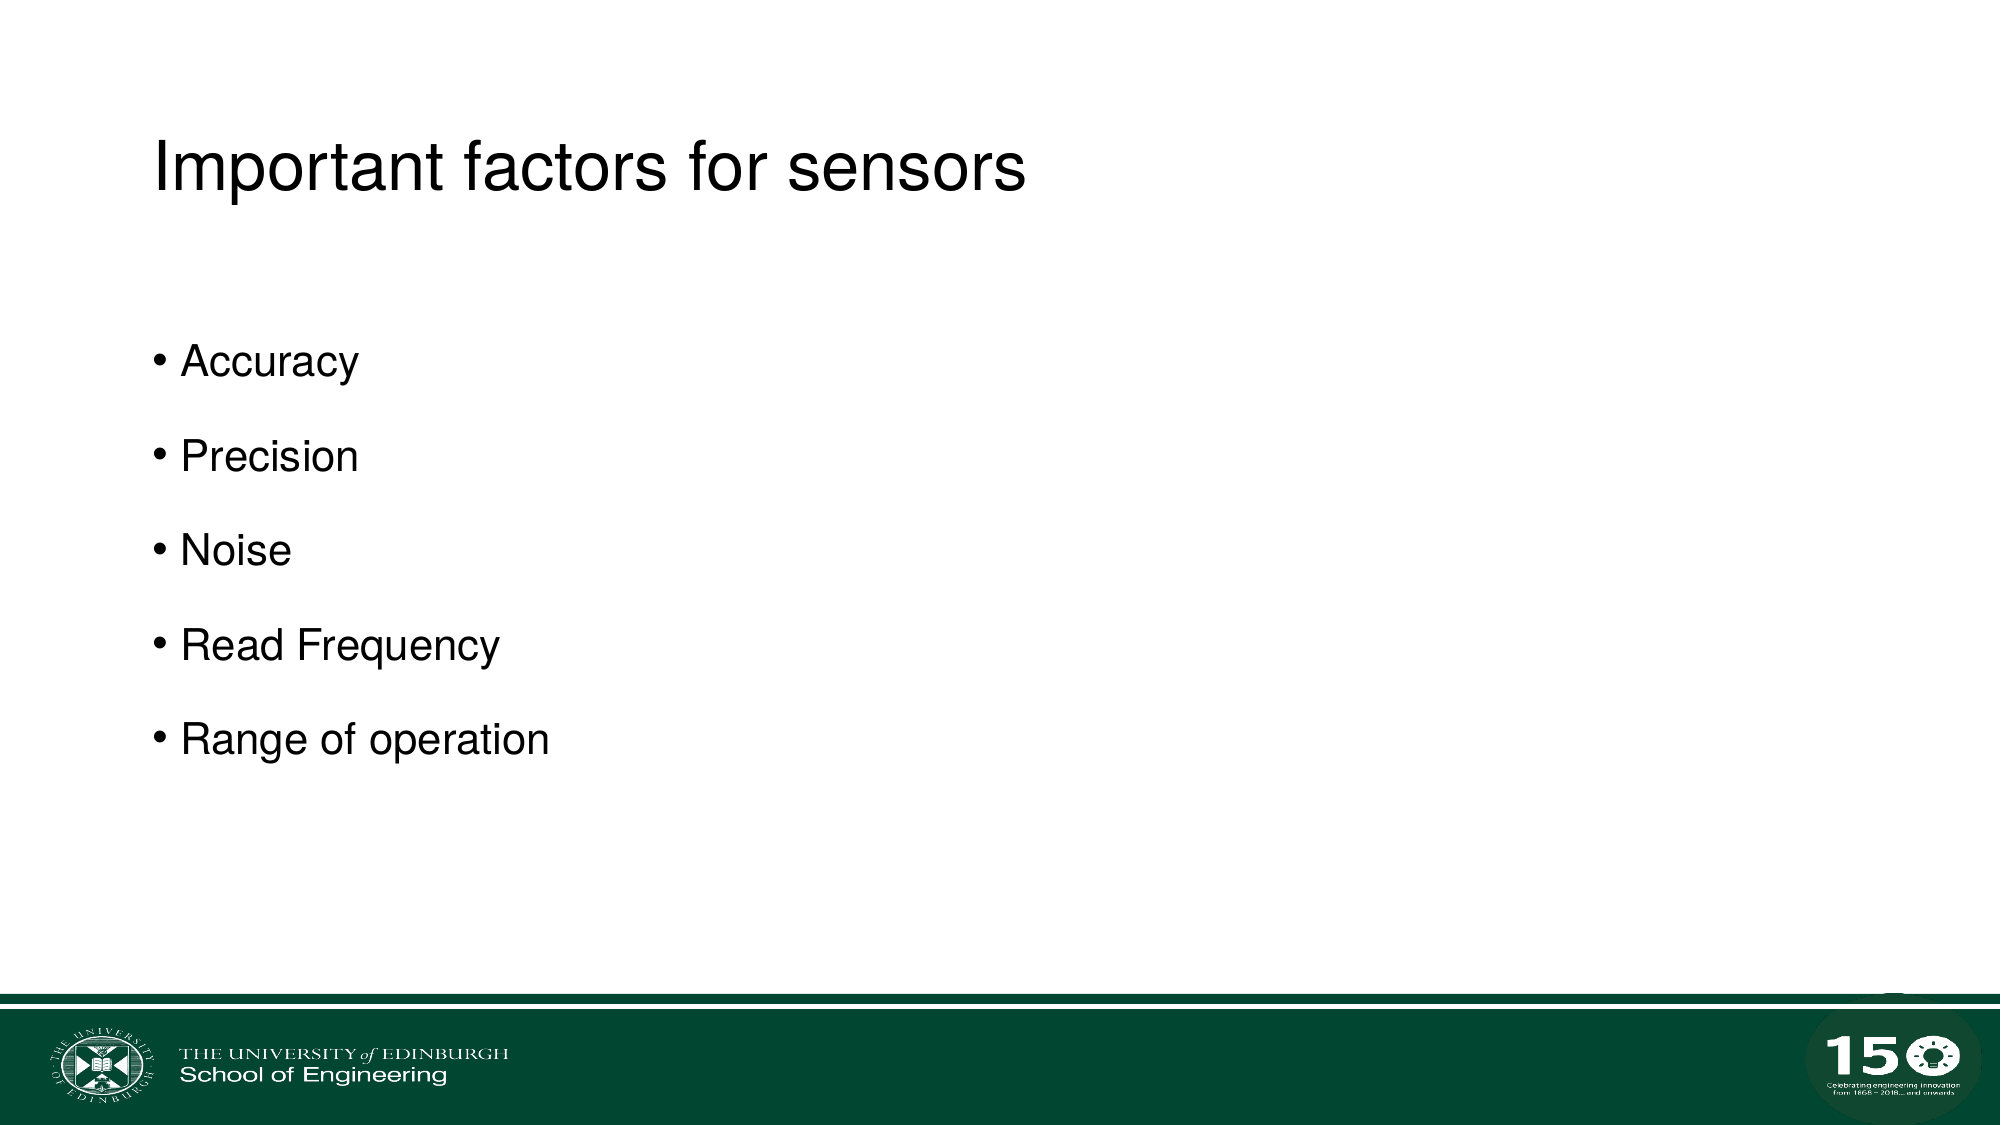

# Important factors for sensors
Accuracy
Precision
Noise
Read Frequency
Range of operation